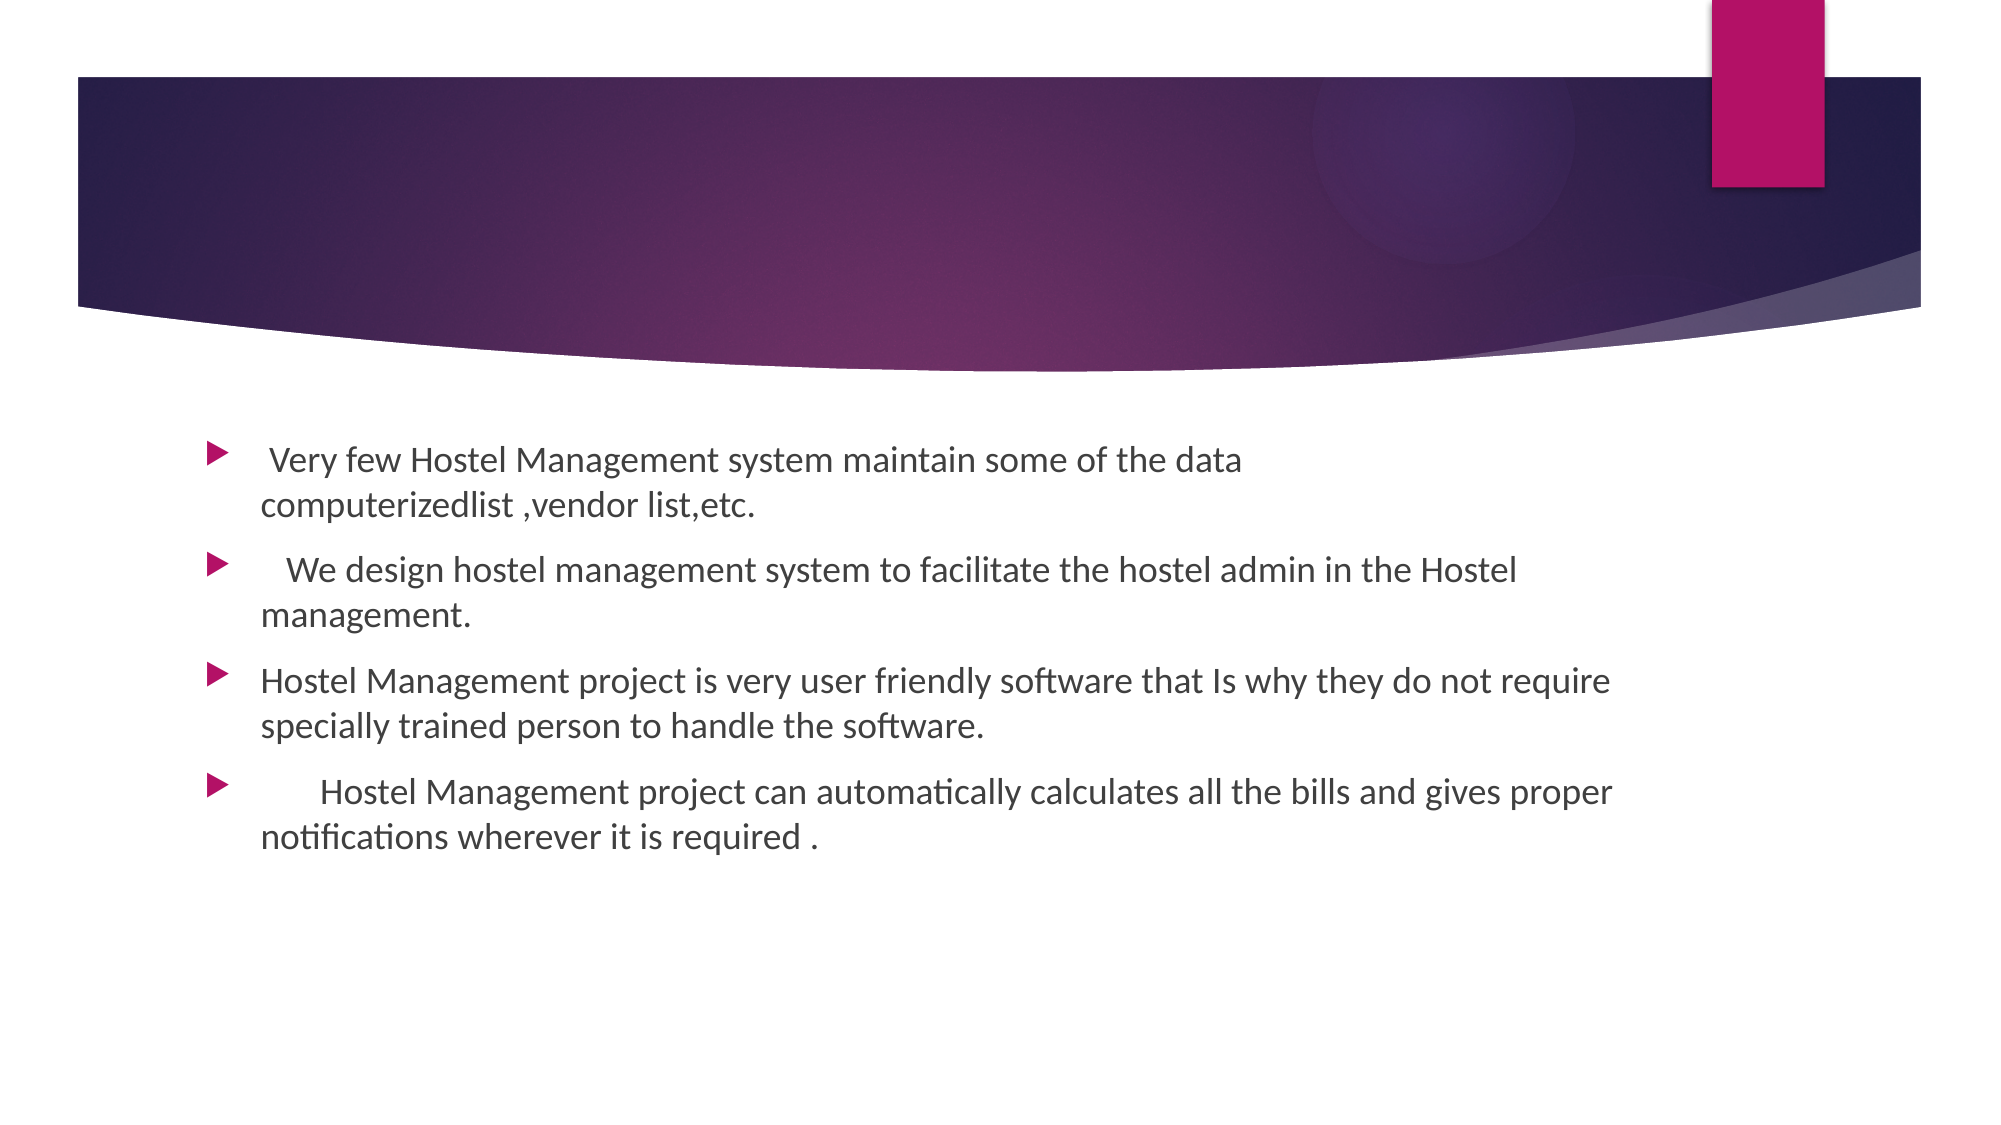

#
 Very few Hostel Management system maintain some of the data computerizedlist ,vendor list,etc.
   We design hostel management system to facilitate the hostel admin in the Hostel management.
Hostel Management project is very user friendly software that Is why they do not require specially trained person to handle the software.
       Hostel Management project can automatically calculates all the bills and gives proper notifications wherever it is required .